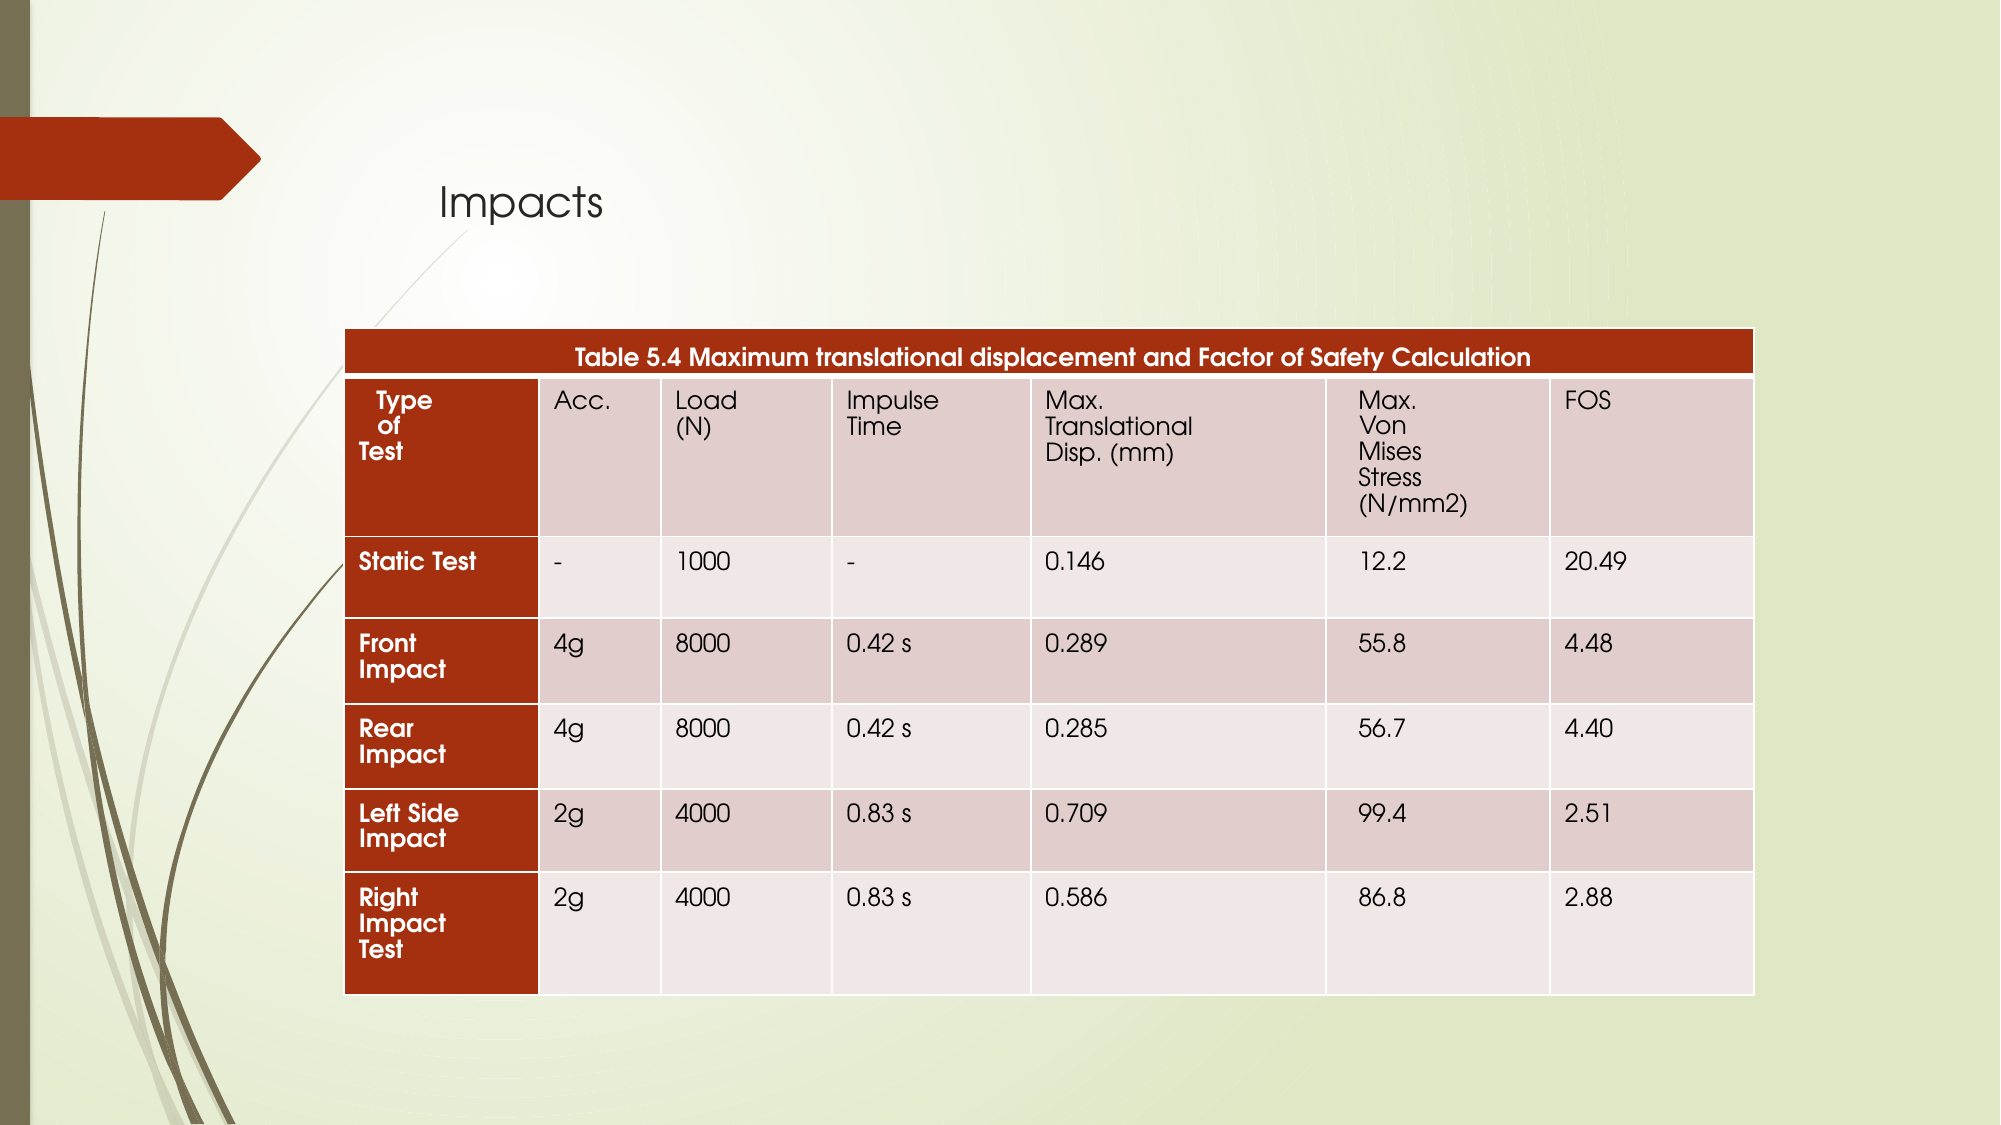

# Impacts
| Table 5.4 Maximum translational displacement and Factor of Safety Calculation |  |  |  |  |  |  |
| --- | --- | --- | --- | --- | --- | --- |
| Type of Test | Acc. | Load (N) | Impulse Time | Max. Translational Disp. (mm) | Max. Von Mises Stress (N/mm2) | FOS |
| Static Test | - | 1000 | - | 0.146 | 12.2 | 20.49 |
| Front Impact | 4g | 8000 | 0.42 s | 0.289 | 55.8 | 4.48 |
| Rear Impact | 4g | 8000 | 0.42 s | 0.285 | 56.7 | 4.40 |
| Left Side Impact | 2g | 4000 | 0.83 s | 0.709 | 99.4 | 2.51 |
| Right Impact Test | 2g | 4000 | 0.83 s | 0.586 | 86.8 | 2.88 |